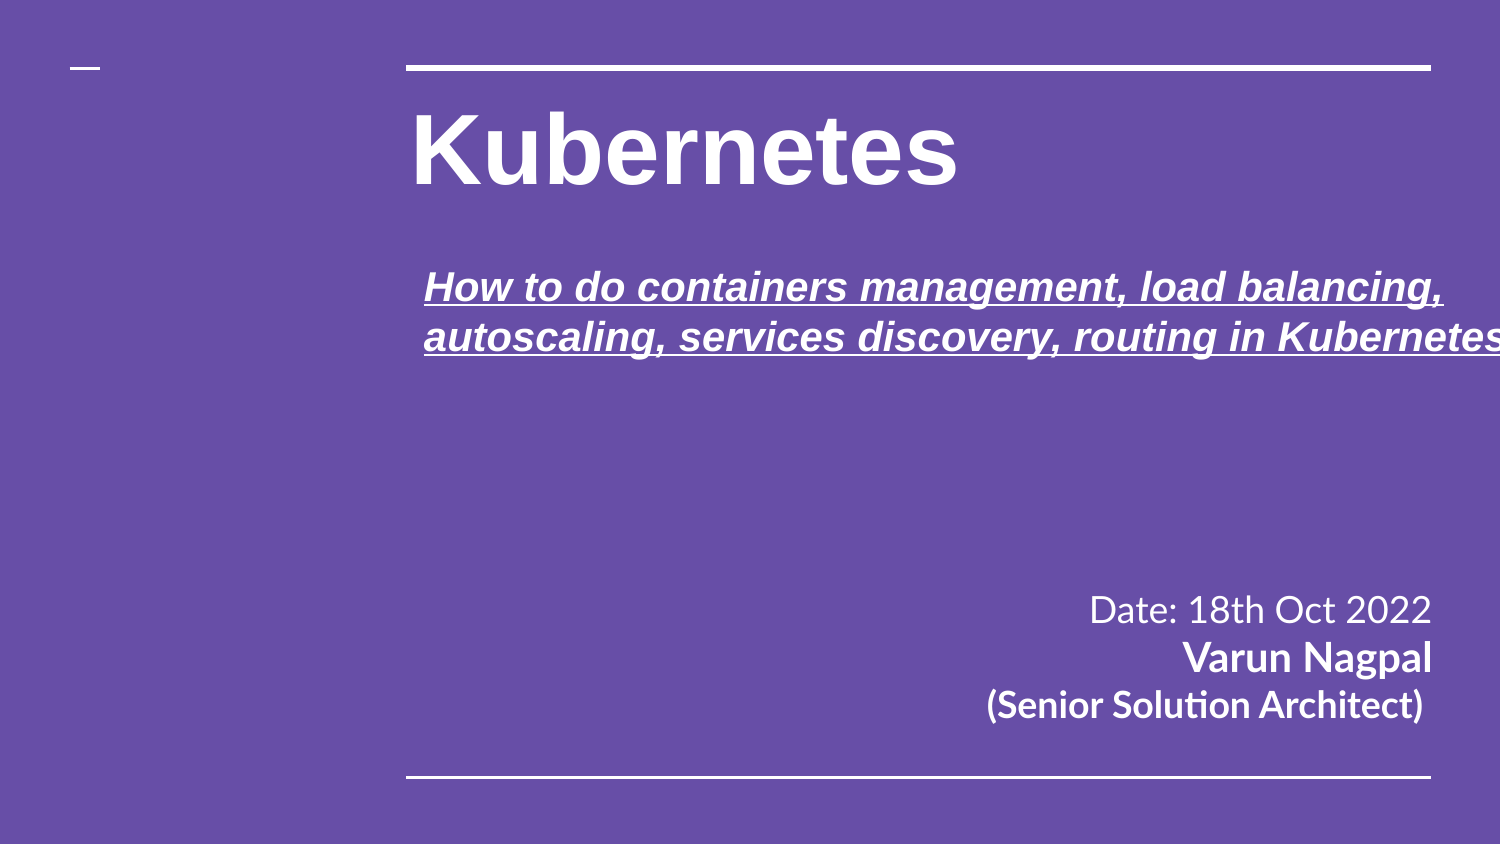

# Kubernetes
How to do containers management, load balancing, autoscaling, services discovery, routing in Kubernetes

Date: 18th Oct 2022
Varun Nagpal
(Senior Solution Architect)